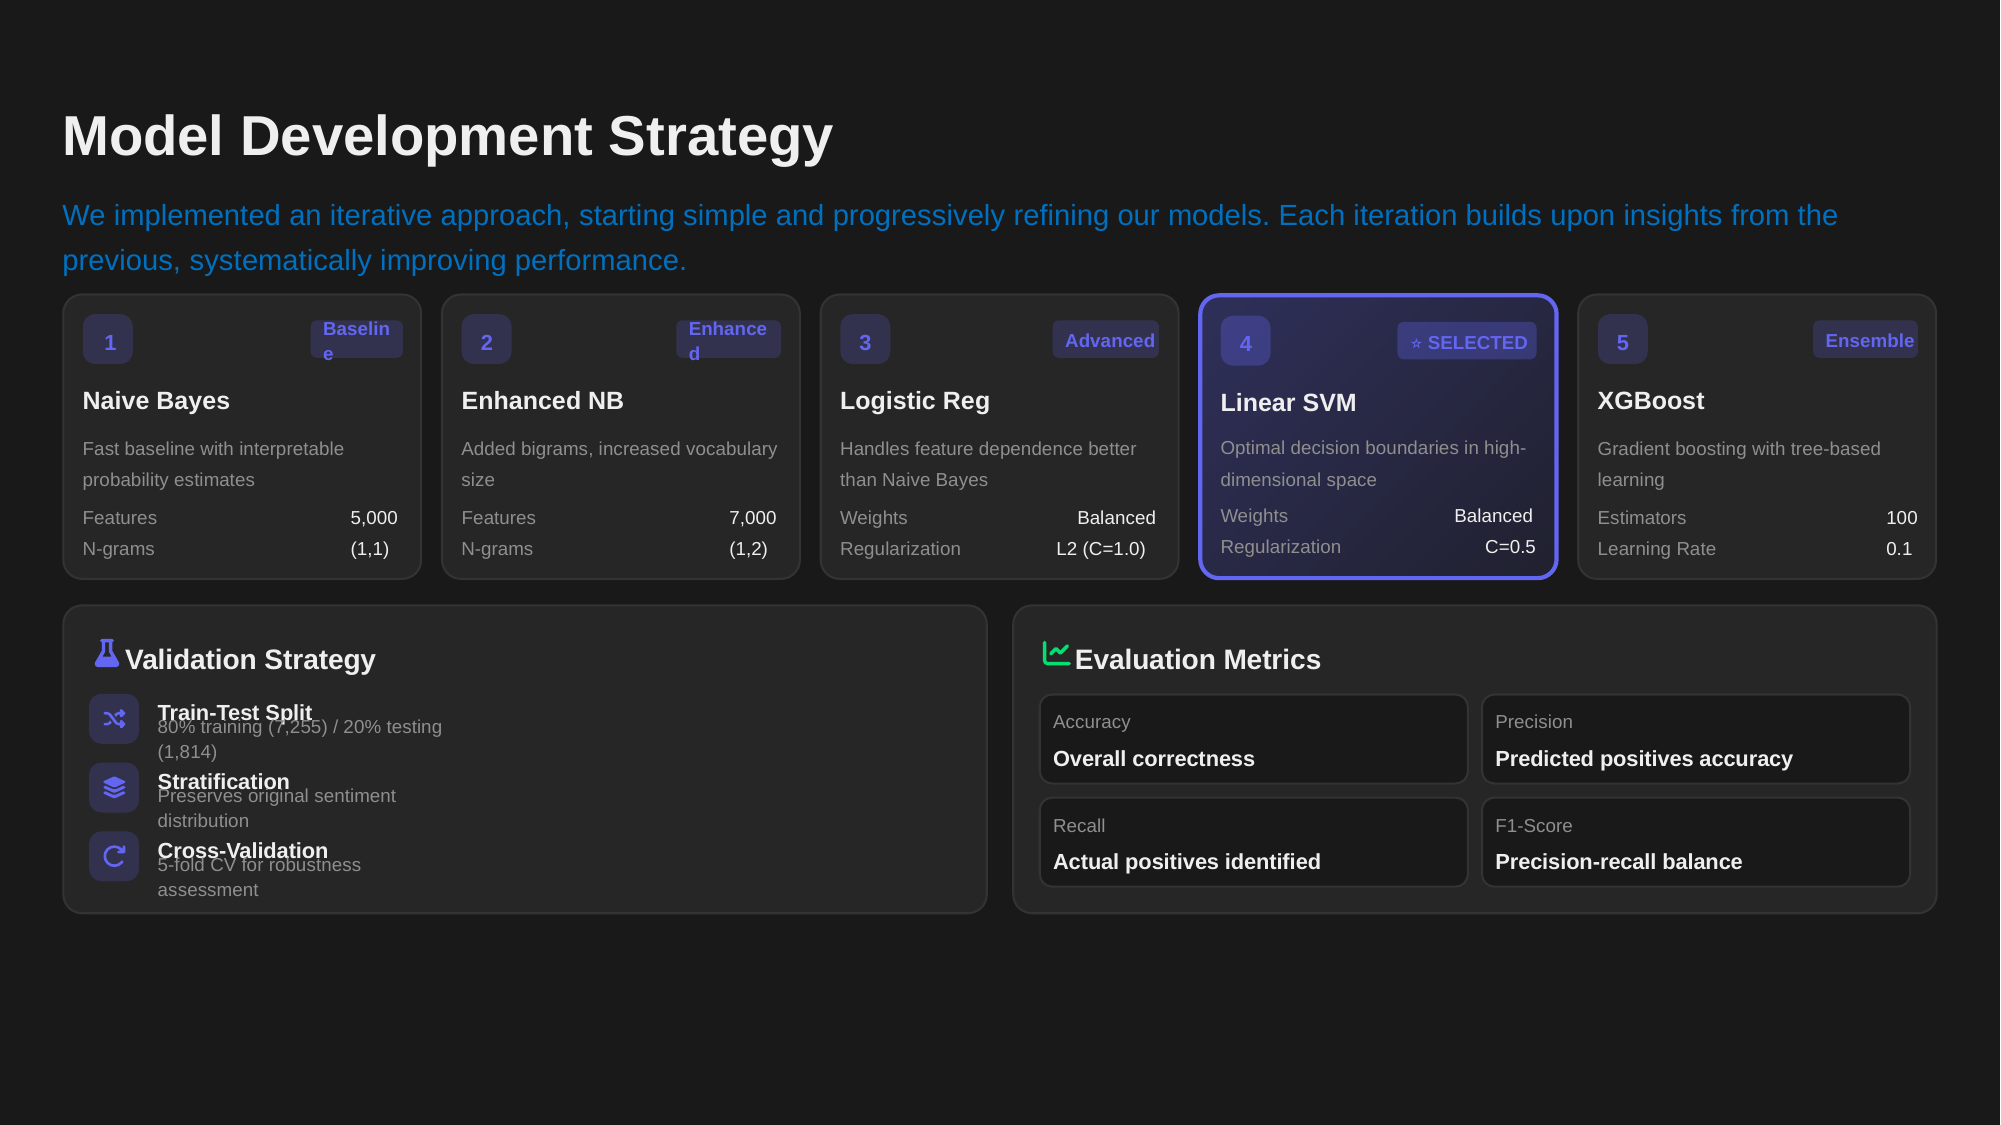

Model Development Strategy
We implemented an iterative approach, starting simple and progressively refining our models. Each iteration builds upon insights from the previous, systematically improving performance.

Baseline

Enhanced

Advanced

Ensemble

⭐ SELECTED
1
2
3
5
4
Naive Bayes
Enhanced NB
Logistic Reg
XGBoost
Linear SVM
Fast baseline with interpretable probability estimates
Added bigrams, increased vocabulary size
Handles feature dependence better than Naive Bayes
Gradient boosting with tree-based learning
Optimal decision boundaries in high-dimensional space
Weights
Balanced
Features
5,000
Features
7,000
Weights
Balanced
Estimators
100
Regularization
C=0.5
N-grams
(1,1)
N-grams
(1,2)
Regularization
L2 (C=1.0)
Learning Rate
0.1

Validation Strategy
Evaluation Metrics

Train-Test Split

Accuracy
Precision
80% training (7,255) / 20% testing (1,814)
Overall correctness
Predicted positives accuracy

Stratification

Preserves original sentiment distribution

Recall
F1-Score

Cross-Validation
Actual positives identified
Precision-recall balance

5-fold CV for robustness assessment